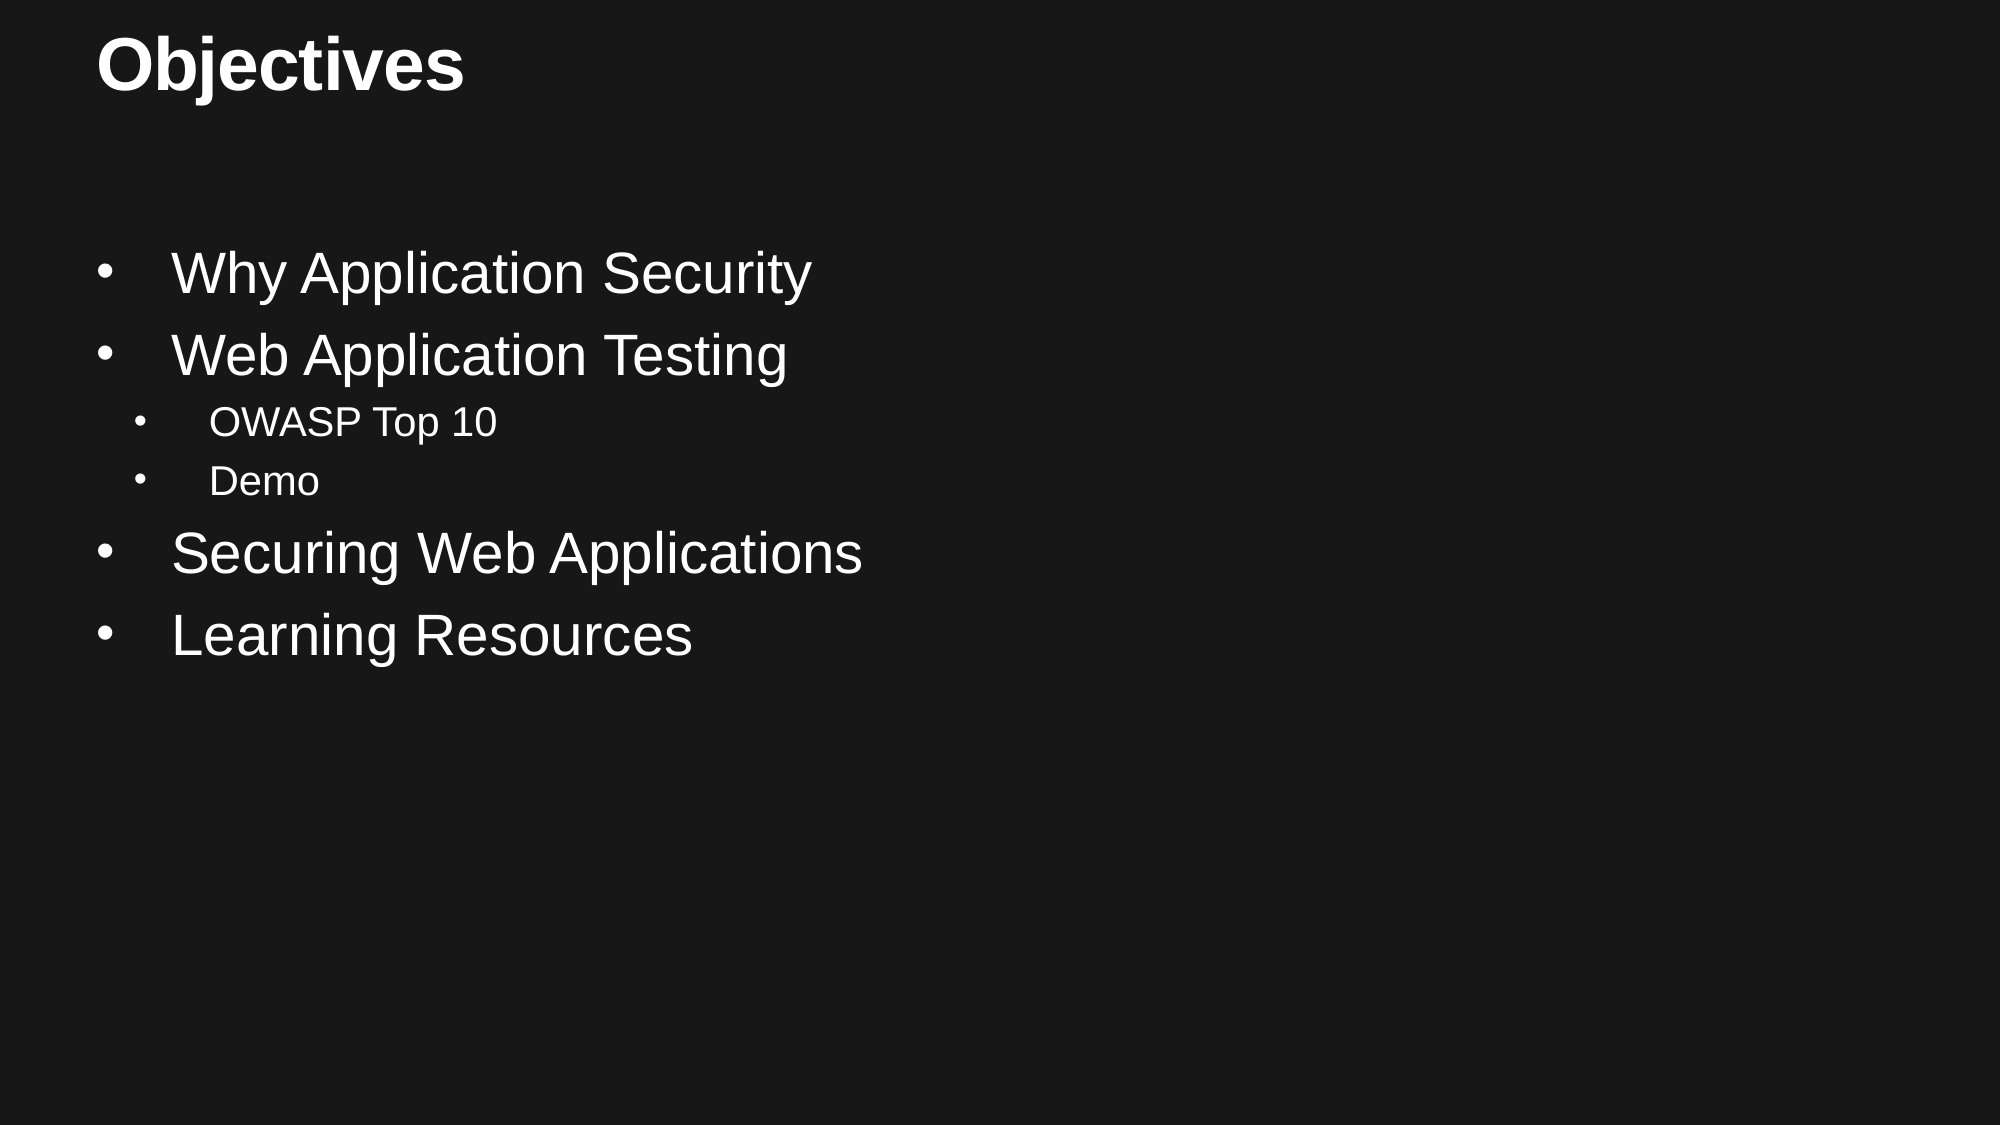

# Objectives
Why Application Security
Web Application Testing
OWASP Top 10
Demo
Securing Web Applications
Learning Resources